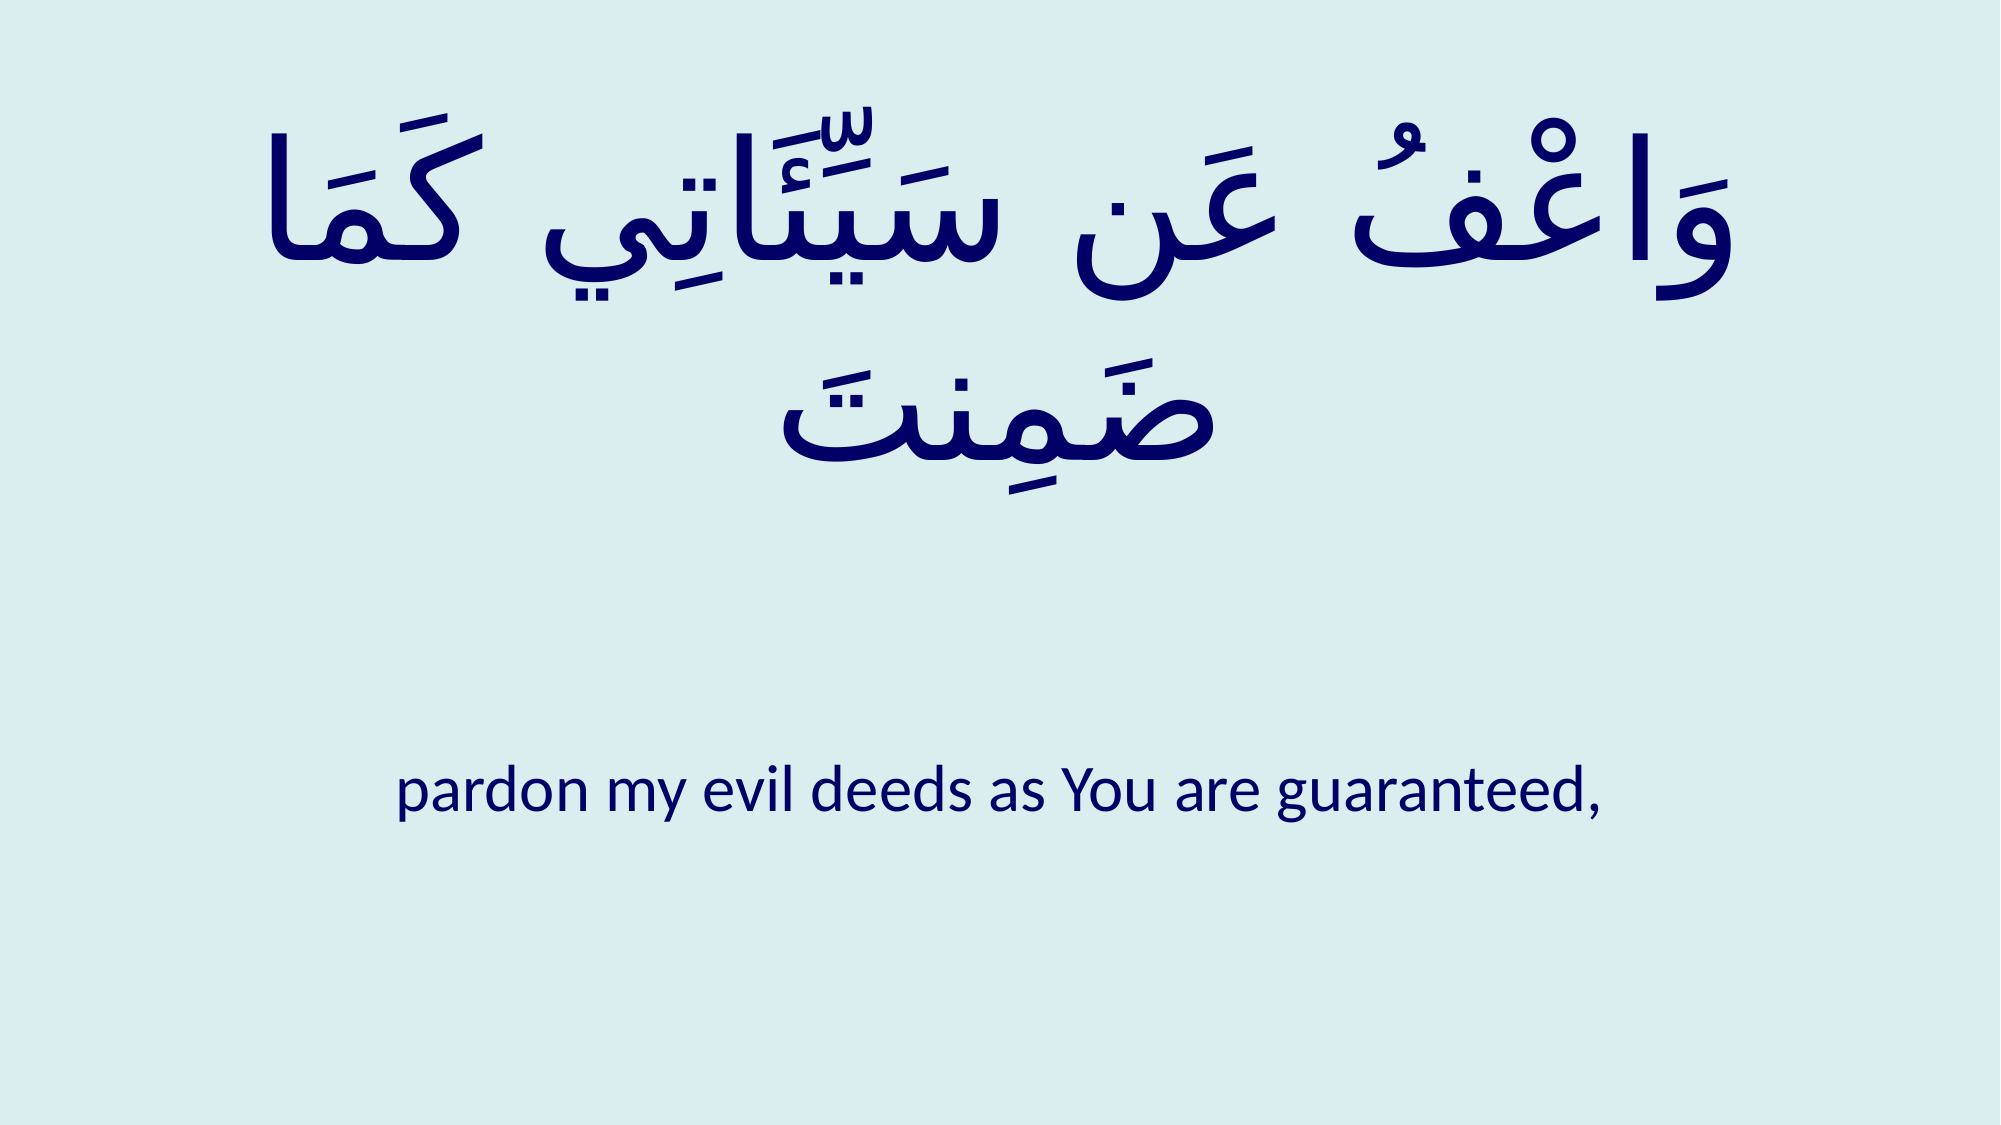

# وَاعْفُ عَن سَيِّئَاتِي كَمَا ضَمِنتَ
pardon my evil deeds as You are guaranteed,